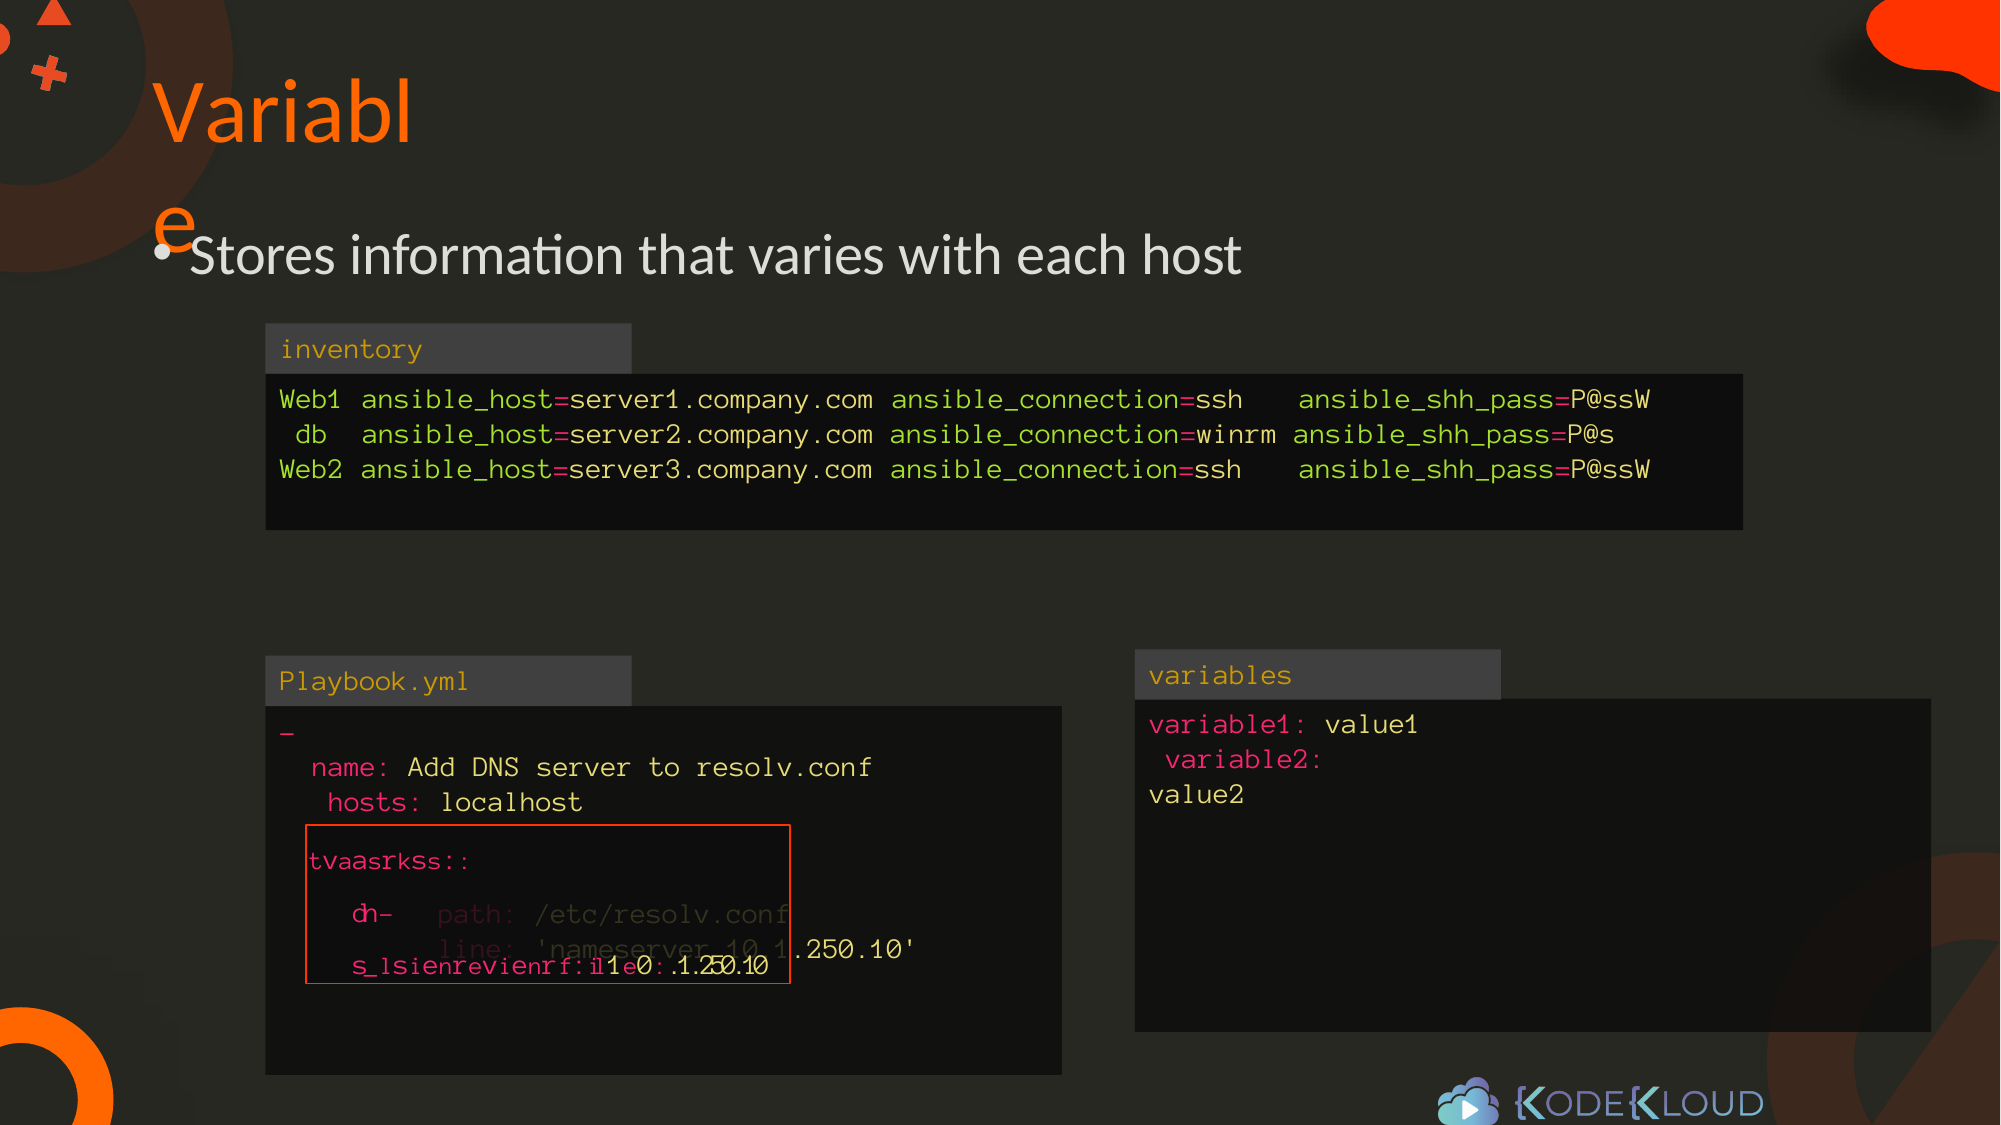

# Variable
Stores information that varies with each host
inventory
Web1 ansible_host=server1.company.com ansible_connection=ssh	ansible_shh_pass=P@ssW  db	ansible_host=server2.company.com ansible_connection=winrm ansible_shh_pass=P@s  Web2 ansible_host=server3.company.com ansible_connection=ssh	ansible_shh_pass=P@ssW

variables

Playbook.yml

variable1: value1  variable2: value2

-
name: Add DNS server to resolv.conf  hosts: localhost
tvaasrkss::
dn-s_lsienrevienrf:il1e0:.1.250.10
path: /etc/resolv.conf
line: 'nameserver 10.1.250.10'